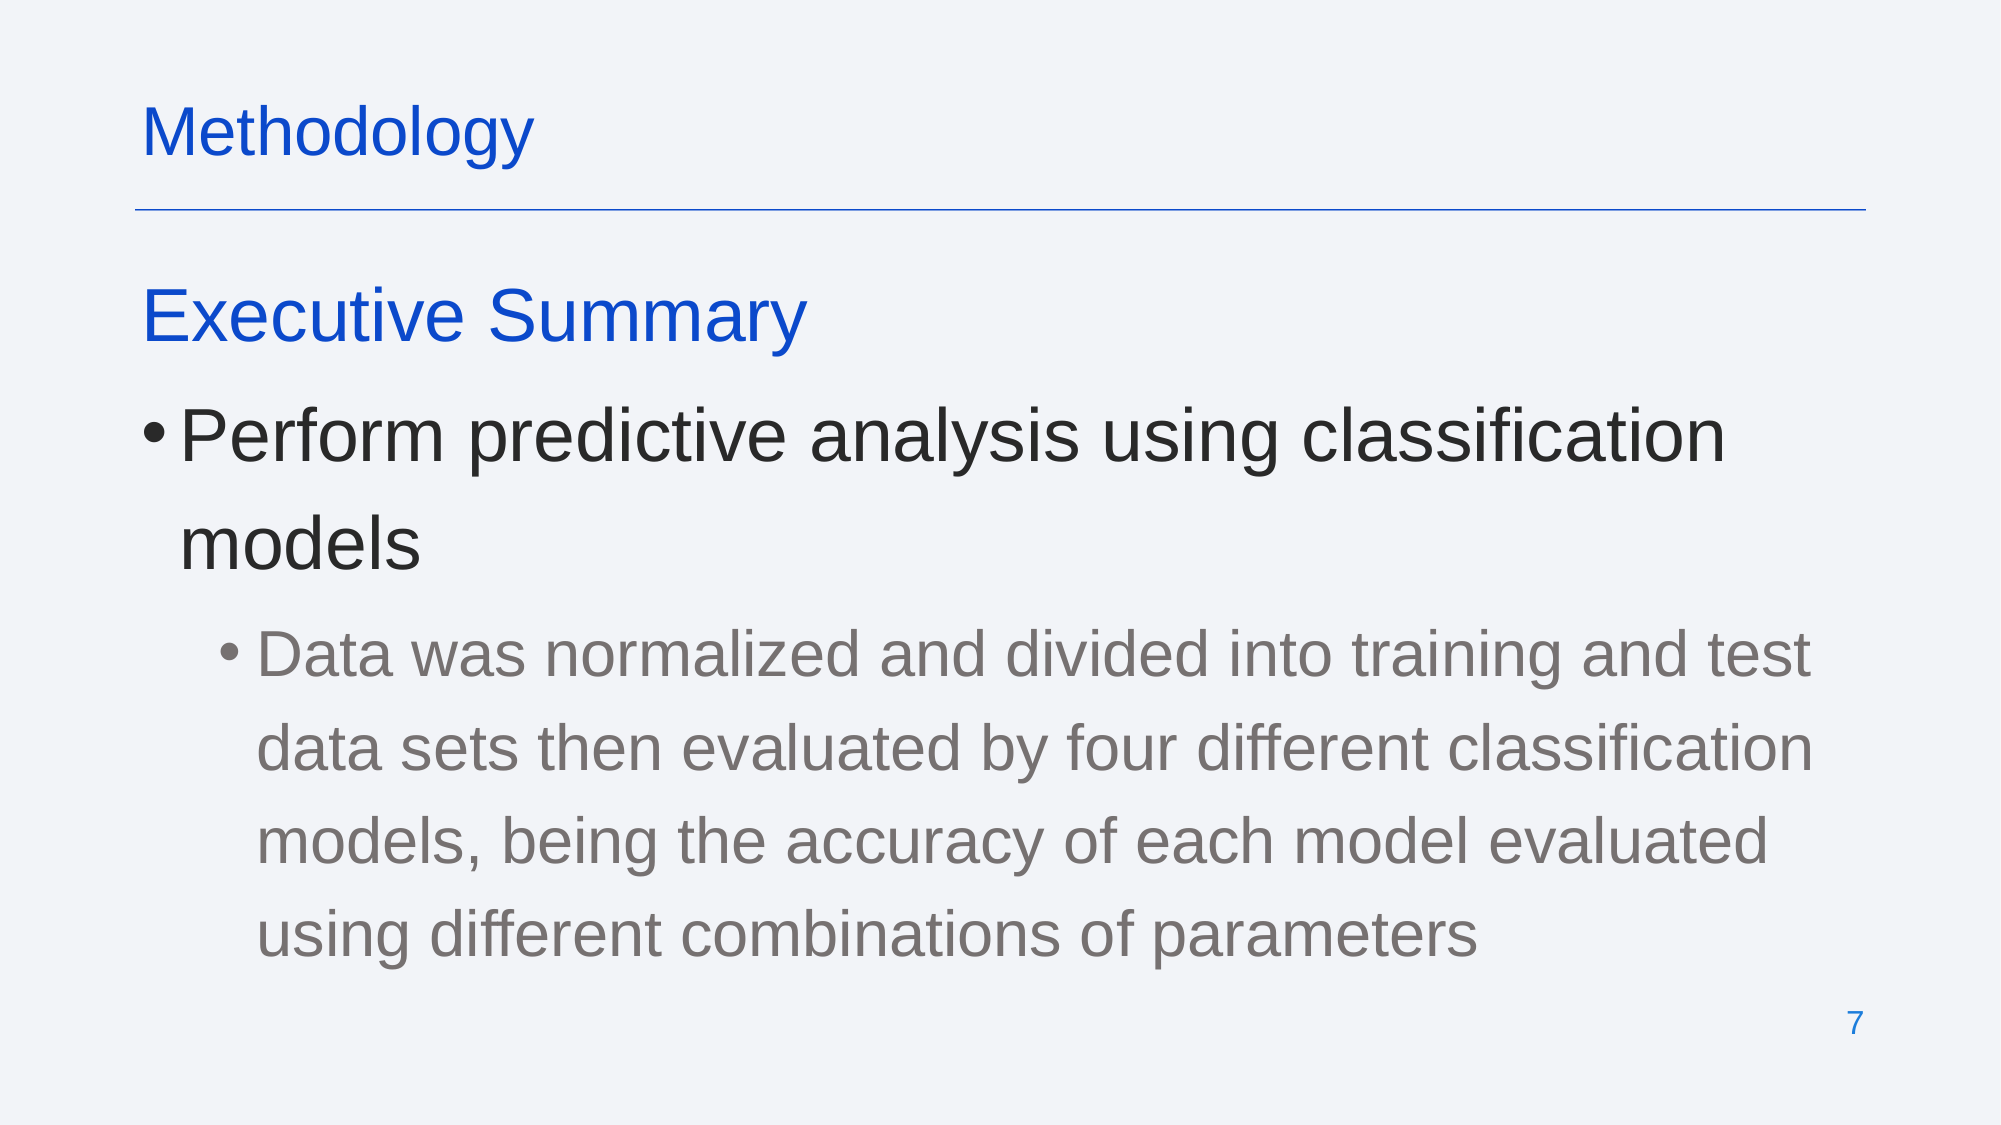

Methodology
Executive Summary
Perform predictive analysis using classification models
Data was normalized and divided into training and test data sets then evaluated by four different classification models, being the accuracy of each model evaluated using different combinations of parameters

7